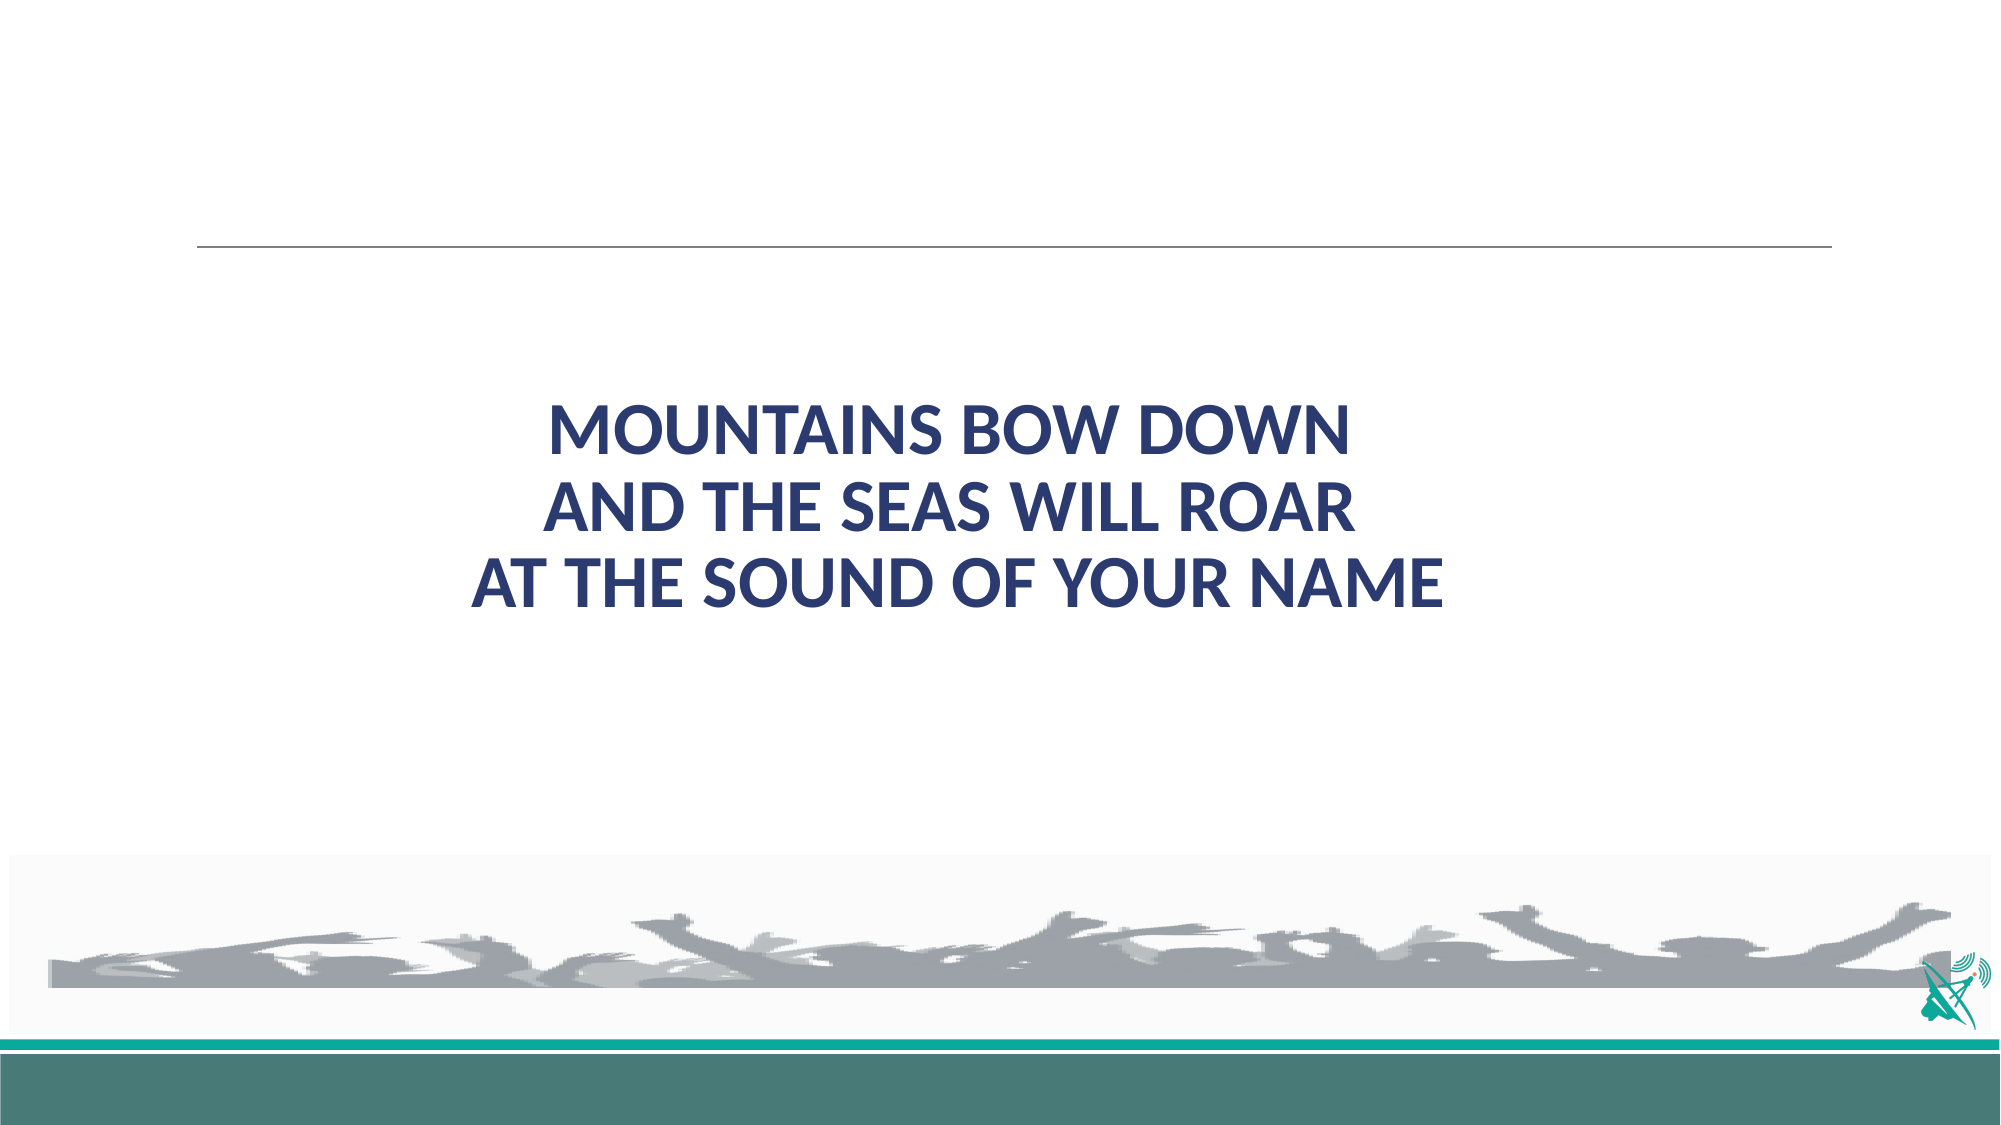

# MOUNTAINS BOW DOWN AND THE SEAS WILL ROAR AT THE SOUND OF YOUR NAME